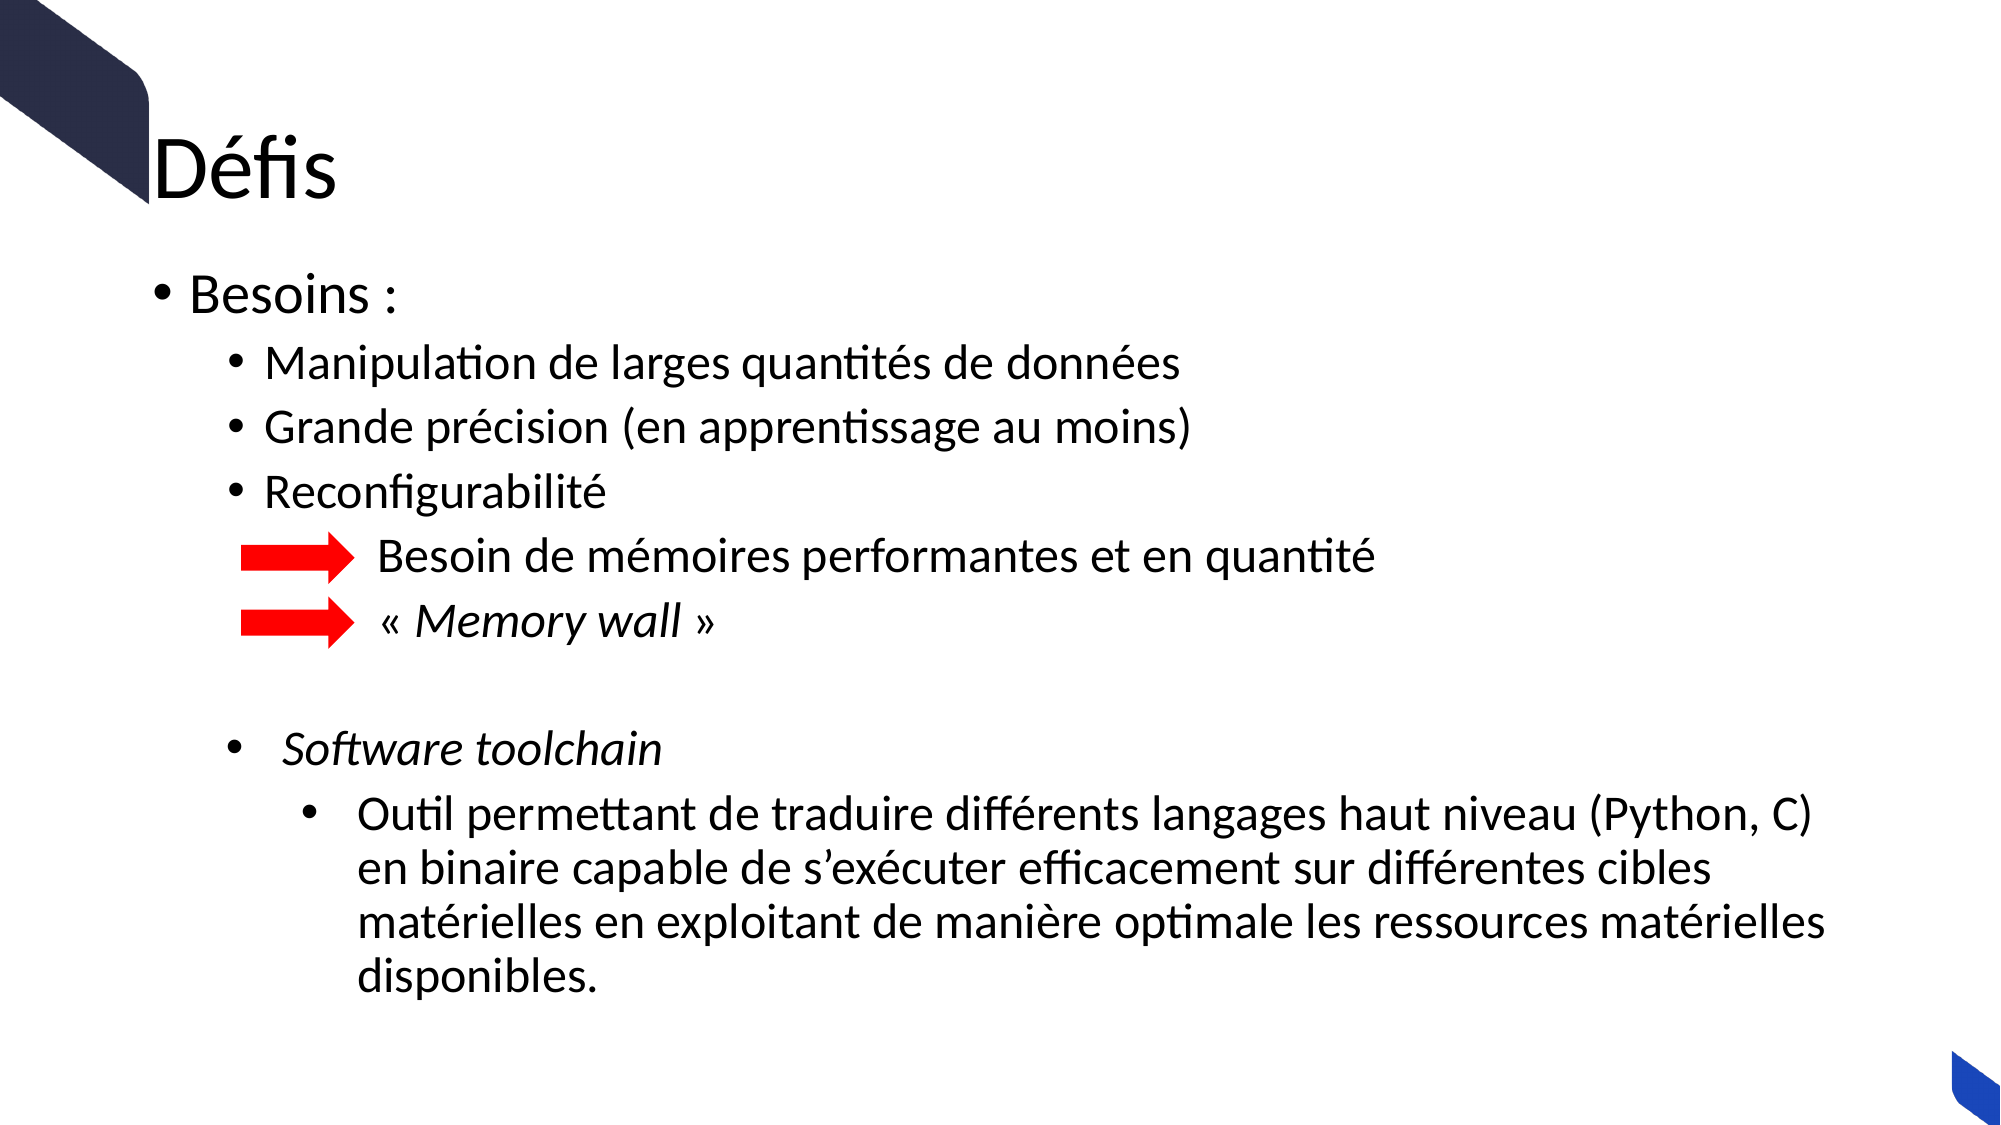

# Défis
Besoins :
Manipulation de larges quantités de données
Grande précision (en apprentissage au moins)
Reconfigurabilité
Besoin de mémoires performantes et en quantité
« Memory wall »

Software toolchain
Outil permettant de traduire différents langages haut niveau (Python, C) en binaire capable de s’exécuter efficacement sur différentes cibles matérielles en exploitant de manière optimale les ressources matérielles disponibles.